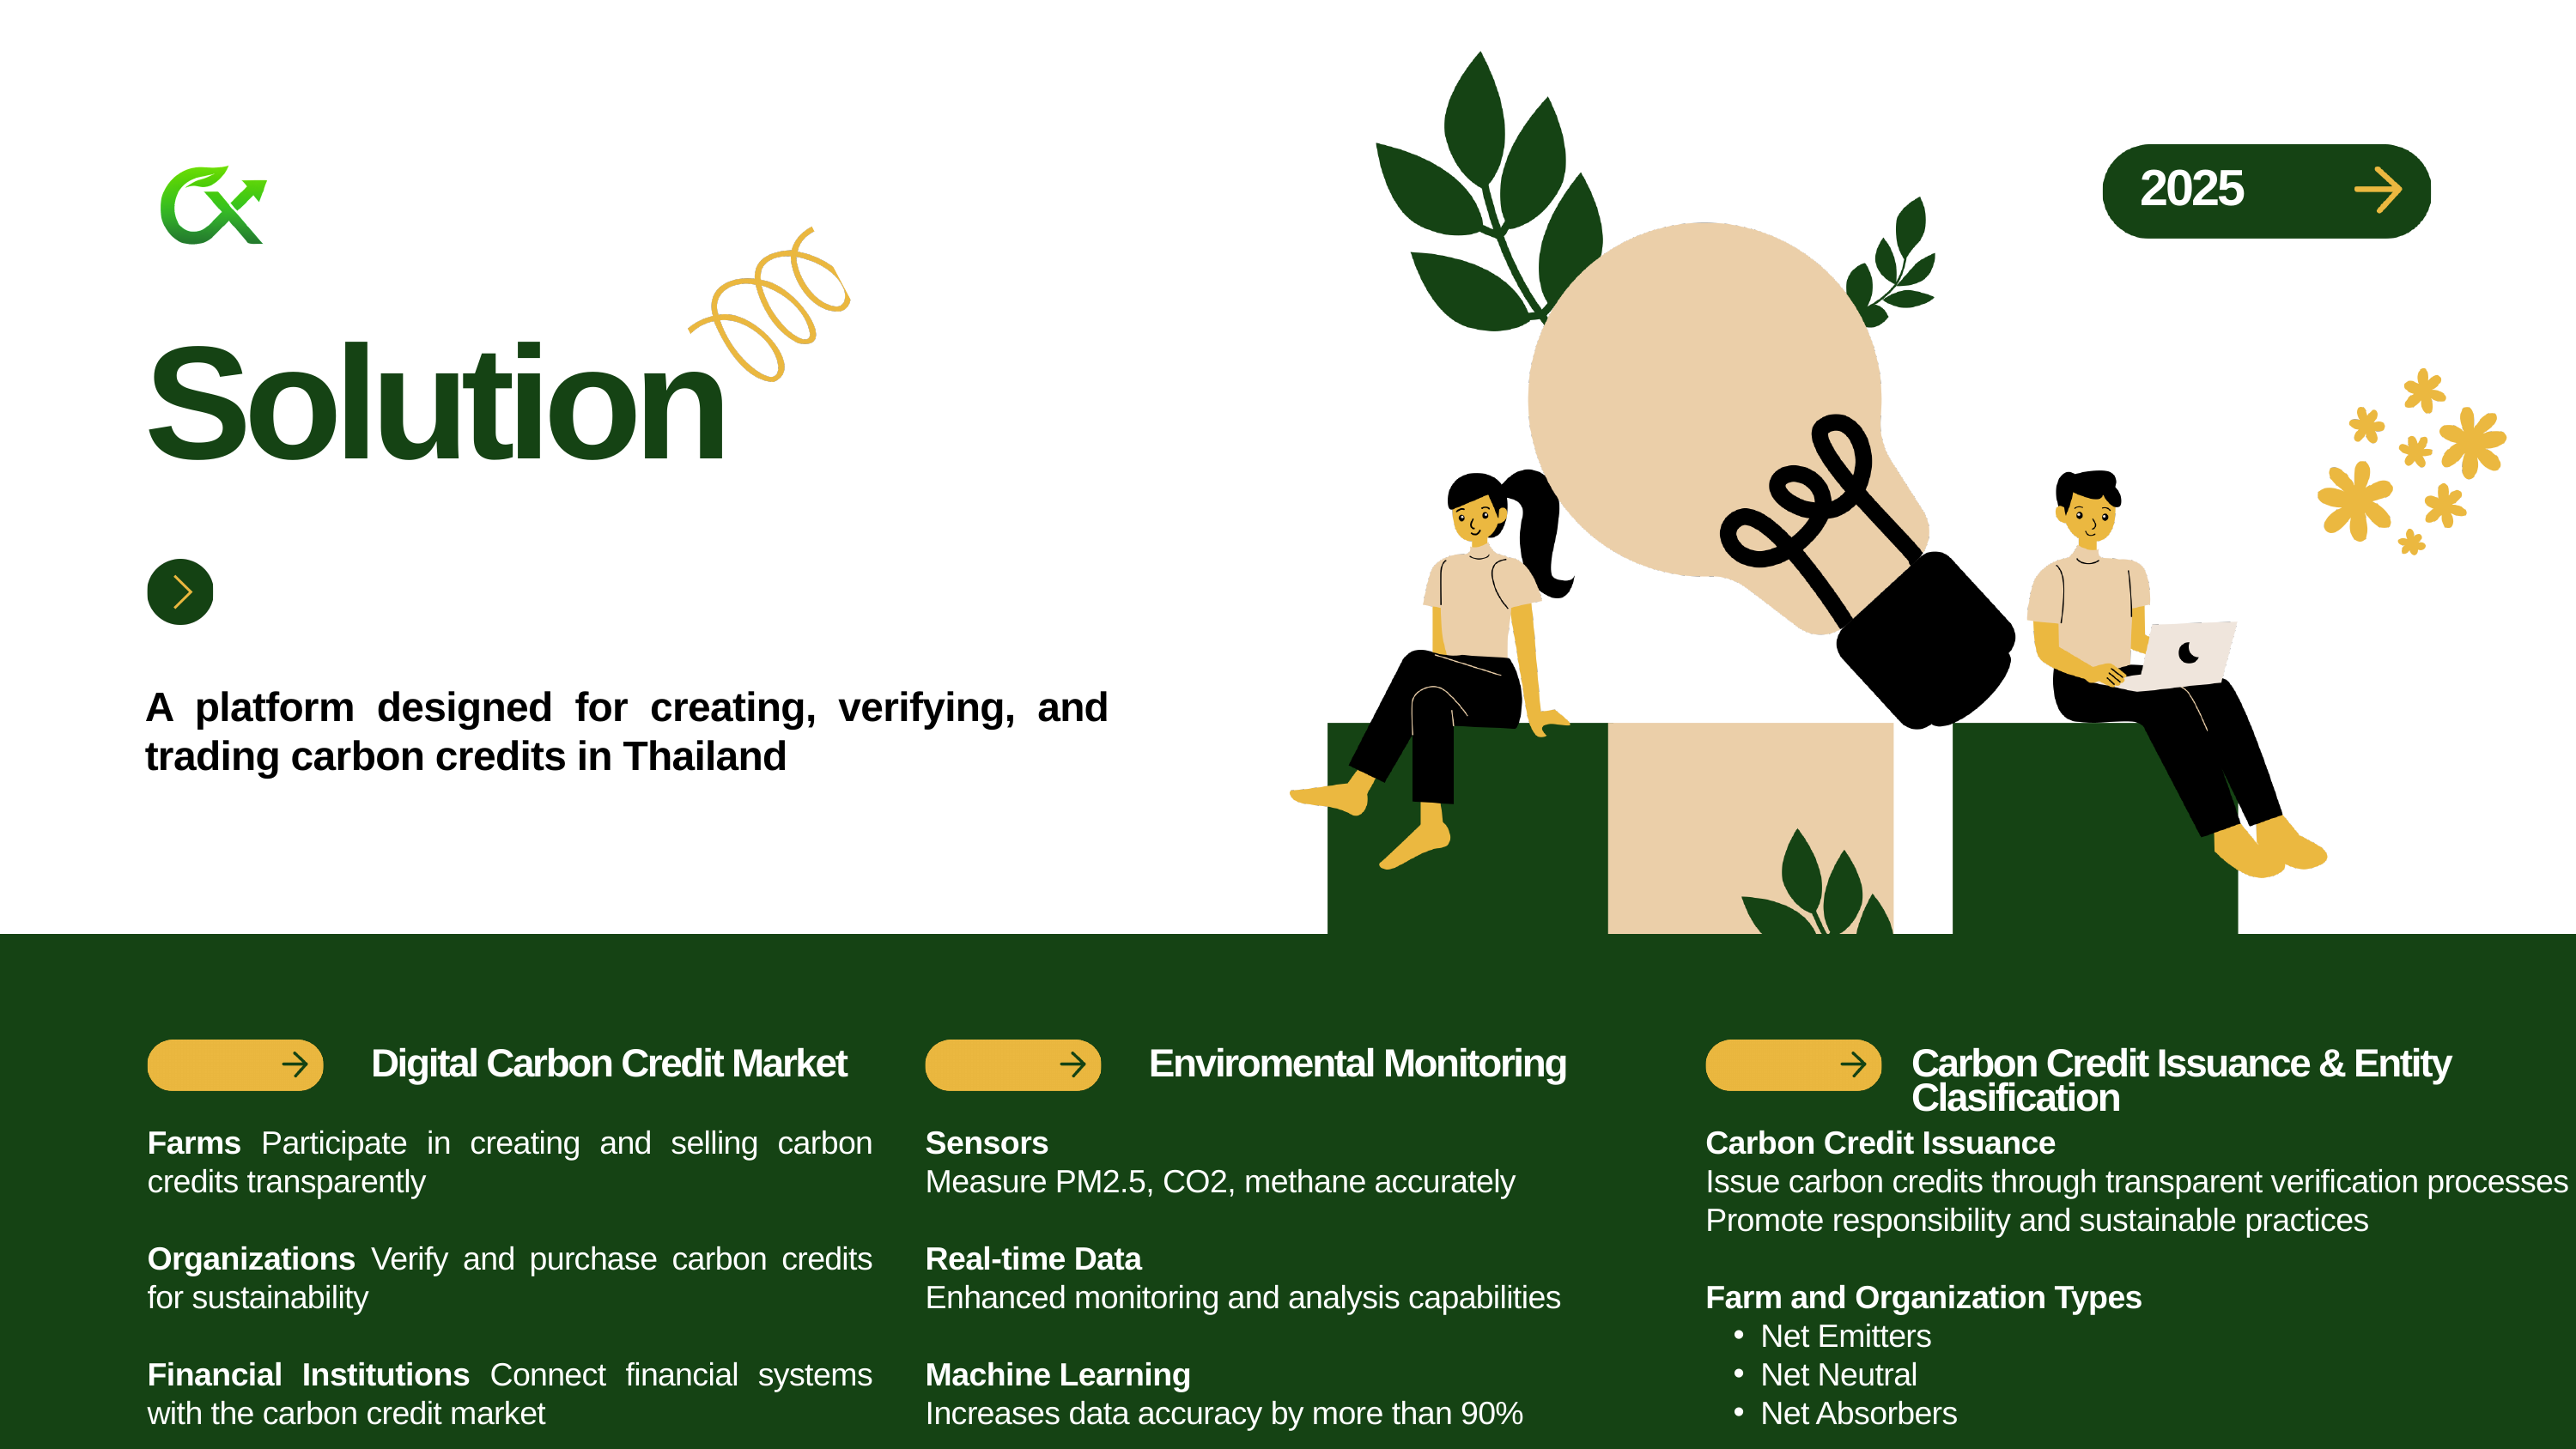

2025

Solution

A platform designed for creating, verifying, and trading carbon credits in Thailand

Digital Carbon Credit Market
Enviromental Monitoring
Carbon Credit Issuance & Entity Clasification
Farms Participate in creating and selling carbon credits transparently

Organizations Verify and purchase carbon credits for sustainability

Financial Institutions Connect financial systems with the carbon credit market

Sensors
Measure PM2.5, CO2, methane accurately

Real-time Data
Enhanced monitoring and analysis capabilities

Machine Learning
Increases data accuracy by more than 90%
Carbon Credit Issuance
Issue carbon credits through transparent verification processes Promote responsibility and sustainable practices

Farm and Organization Types
Net Emitters
Net Neutral
Net Absorbers